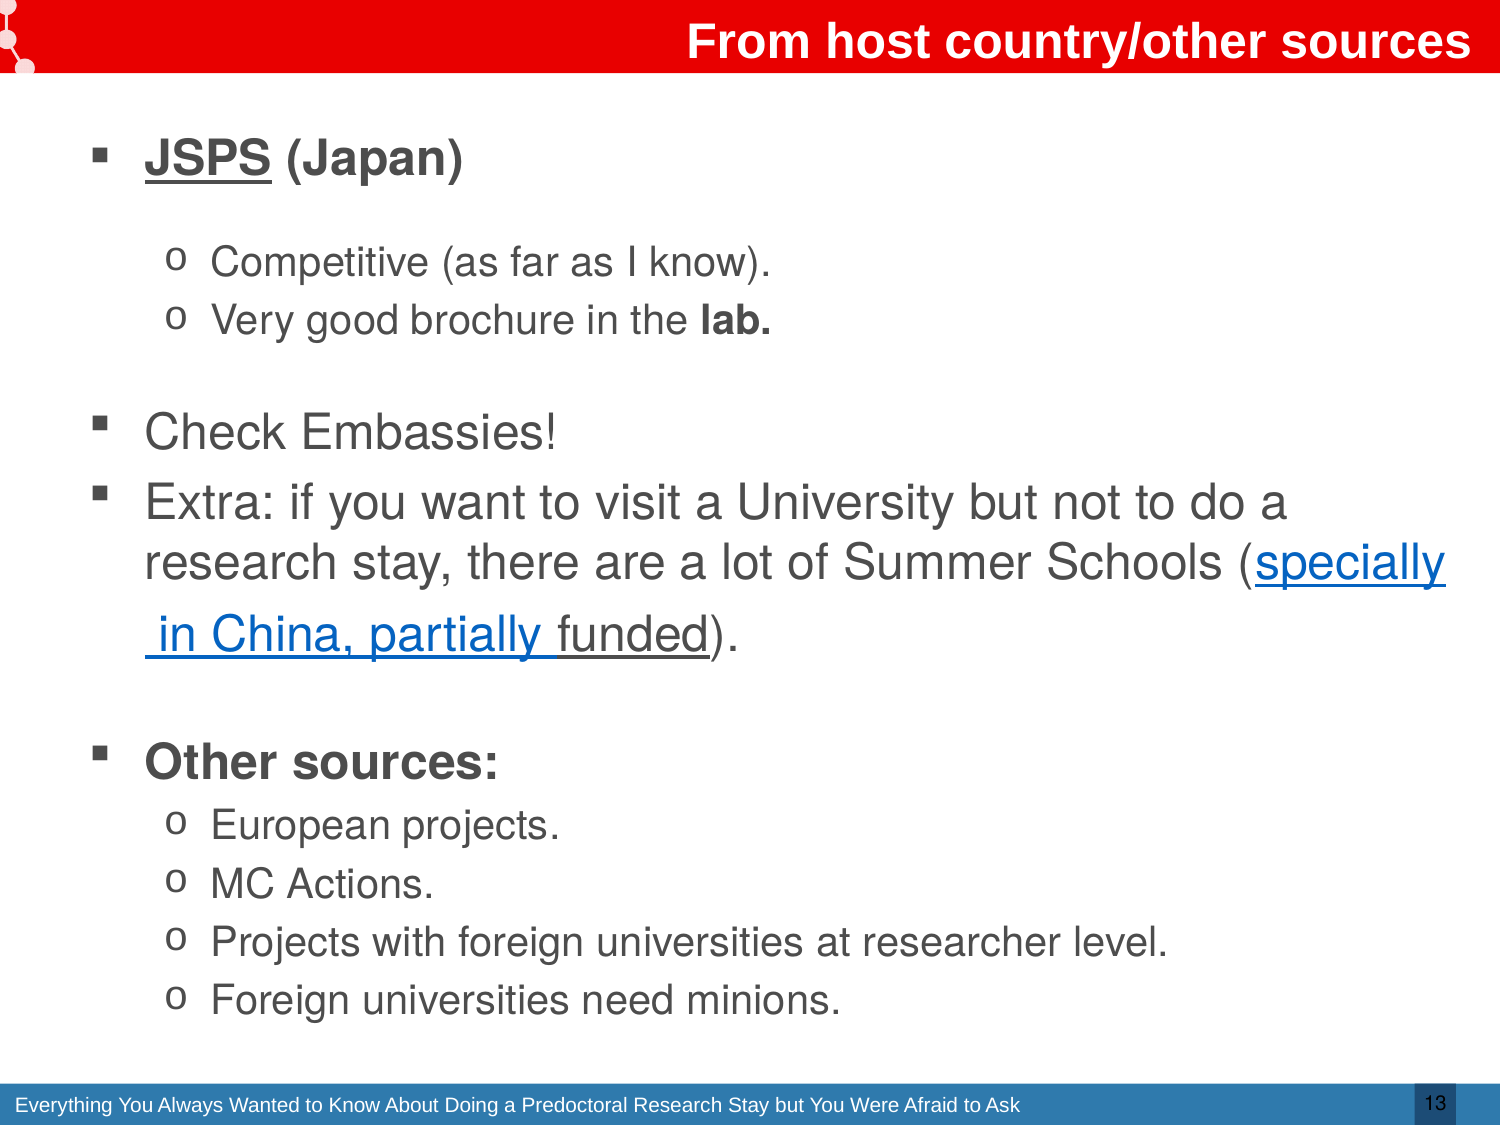

# From host country/other sources
JSPS (Japan)

Competitive (as far as I know).
Very good brochure in the lab.

Check Embassies!
Extra: if you want to visit a University but not to do a research stay, there are a lot of Summer Schools (specially in China, partially funded).

Other sources:
European projects.
MC Actions.
Projects with foreign universities at researcher level.
Foreign universities need minions.

13